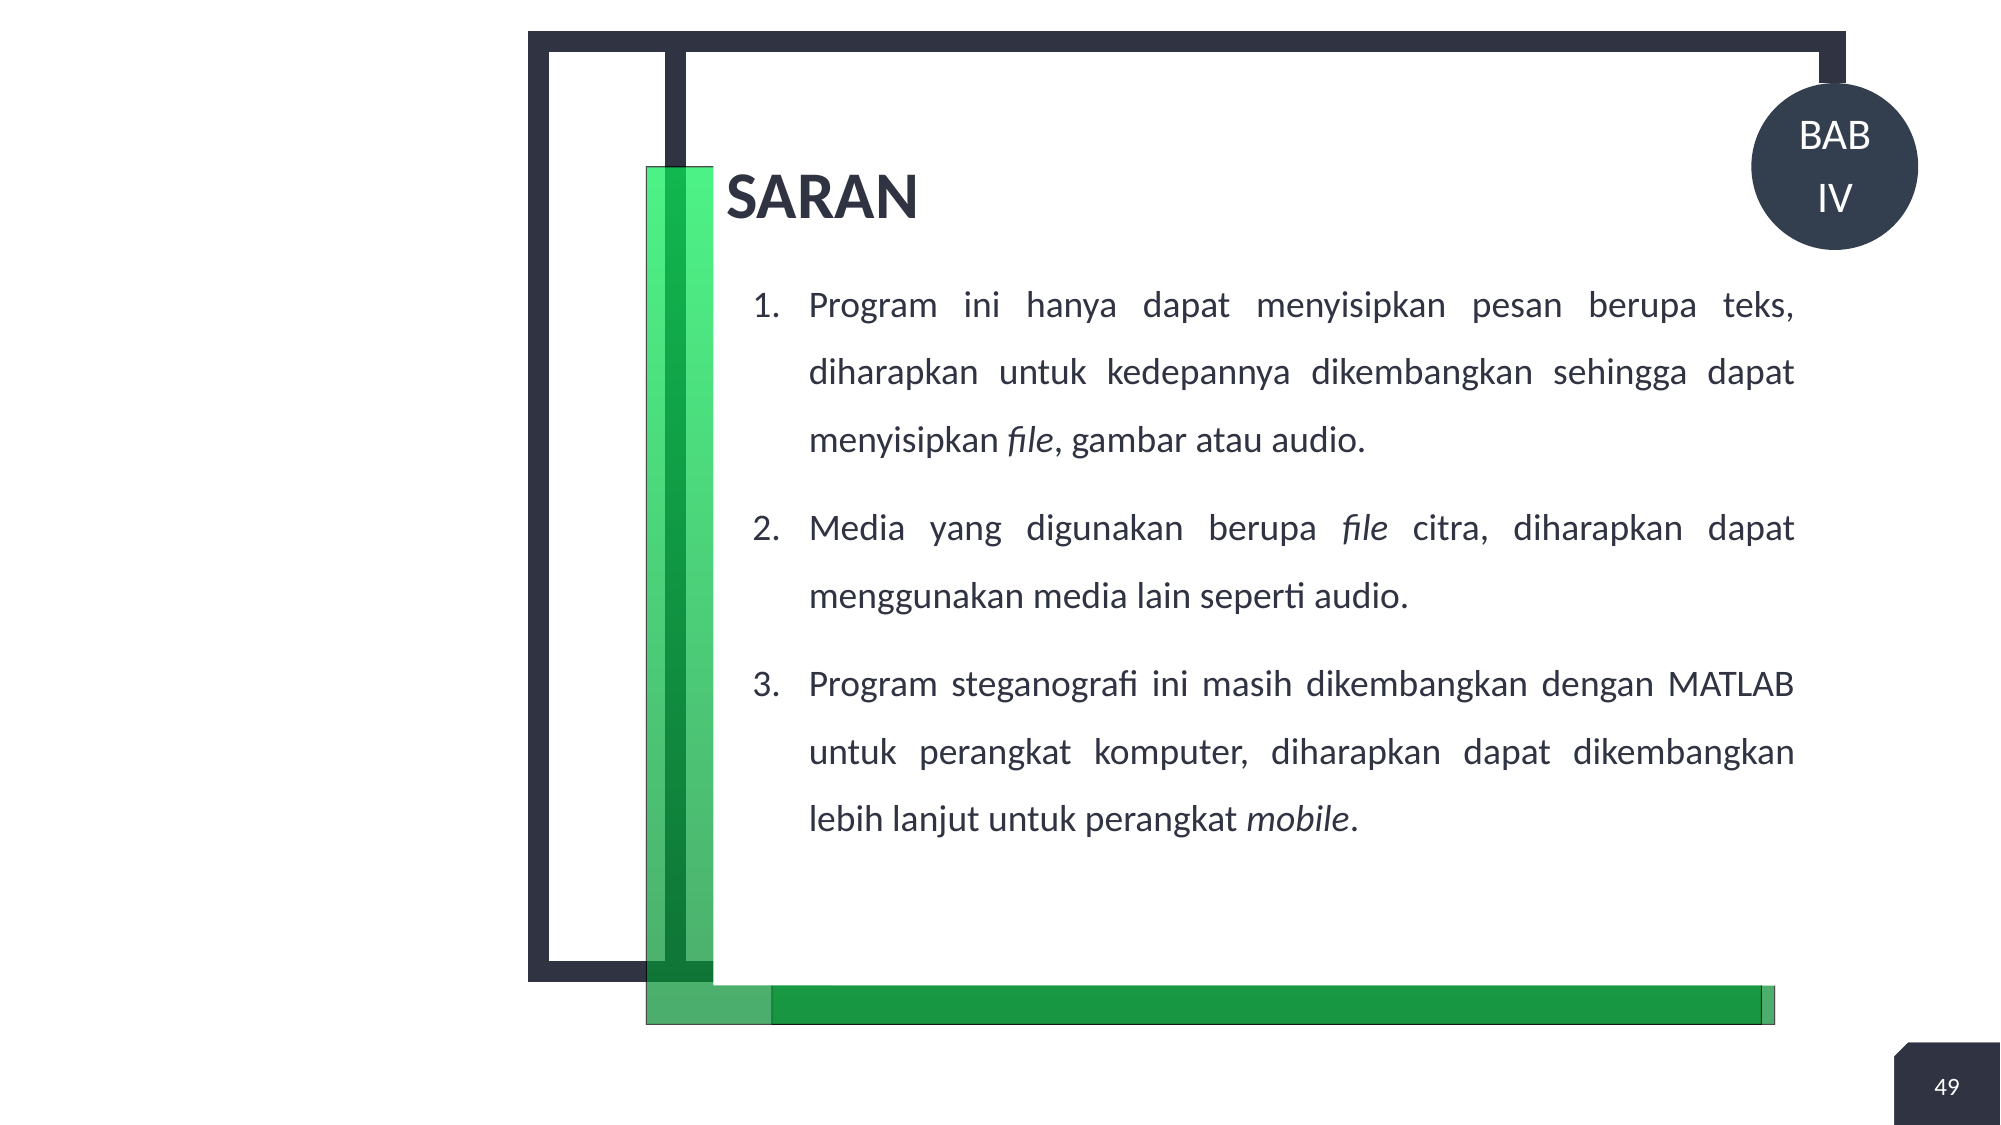

2

+

BAB
IV
# SARAN
Program ini hanya dapat menyisipkan pesan berupa teks, diharapkan untuk kedepannya dikembangkan sehingga dapat menyisipkan file, gambar atau audio.
Media yang digunakan berupa file citra, diharapkan dapat menggunakan media lain seperti audio.
Program steganografi ini masih dikembangkan dengan MATLAB untuk perangkat komputer, diharapkan dapat dikembangkan lebih lanjut untuk perangkat mobile.

49